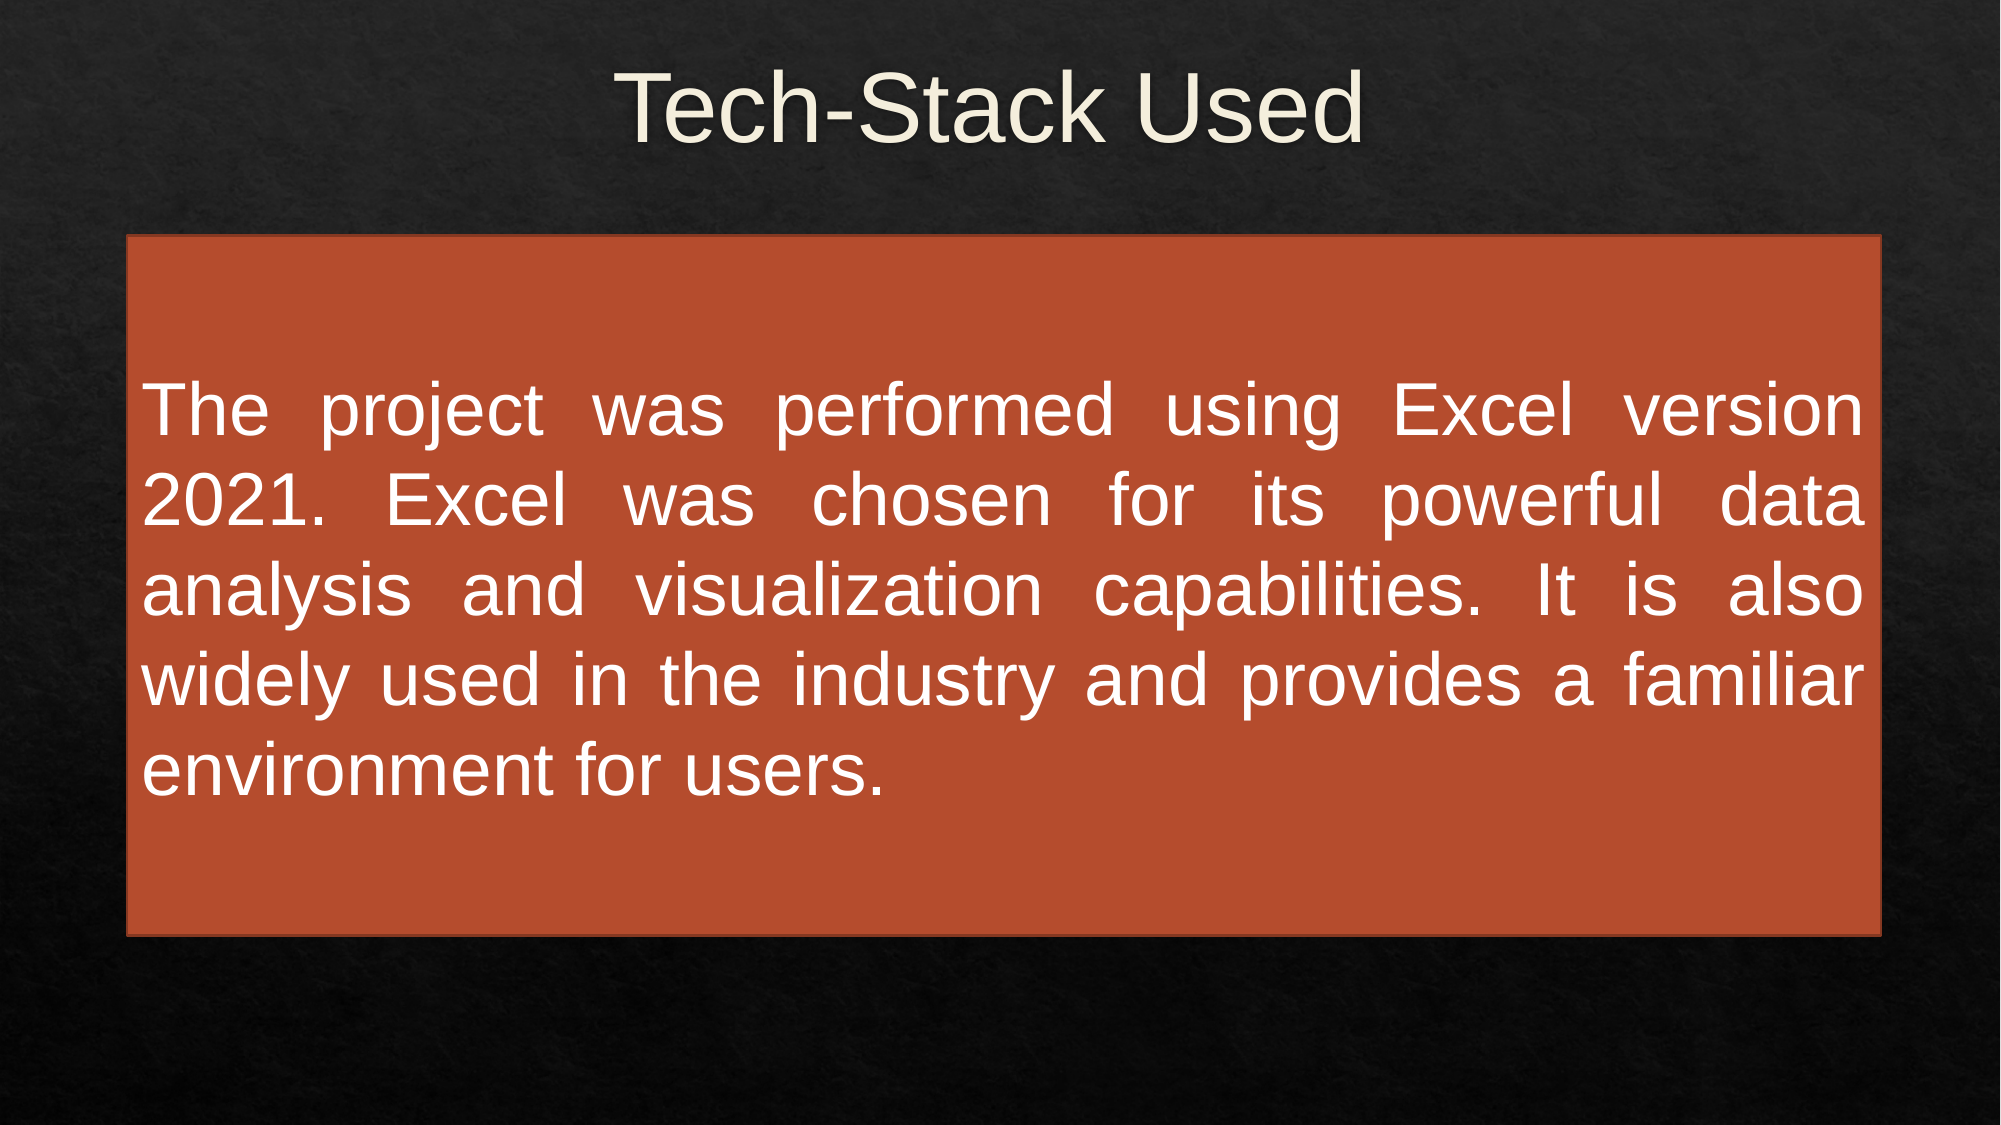

# Tech-Stack Used
The project was performed using Excel version 2021. Excel was chosen for its powerful data analysis and visualization capabilities. It is also widely used in the industry and provides a familiar environment for users.